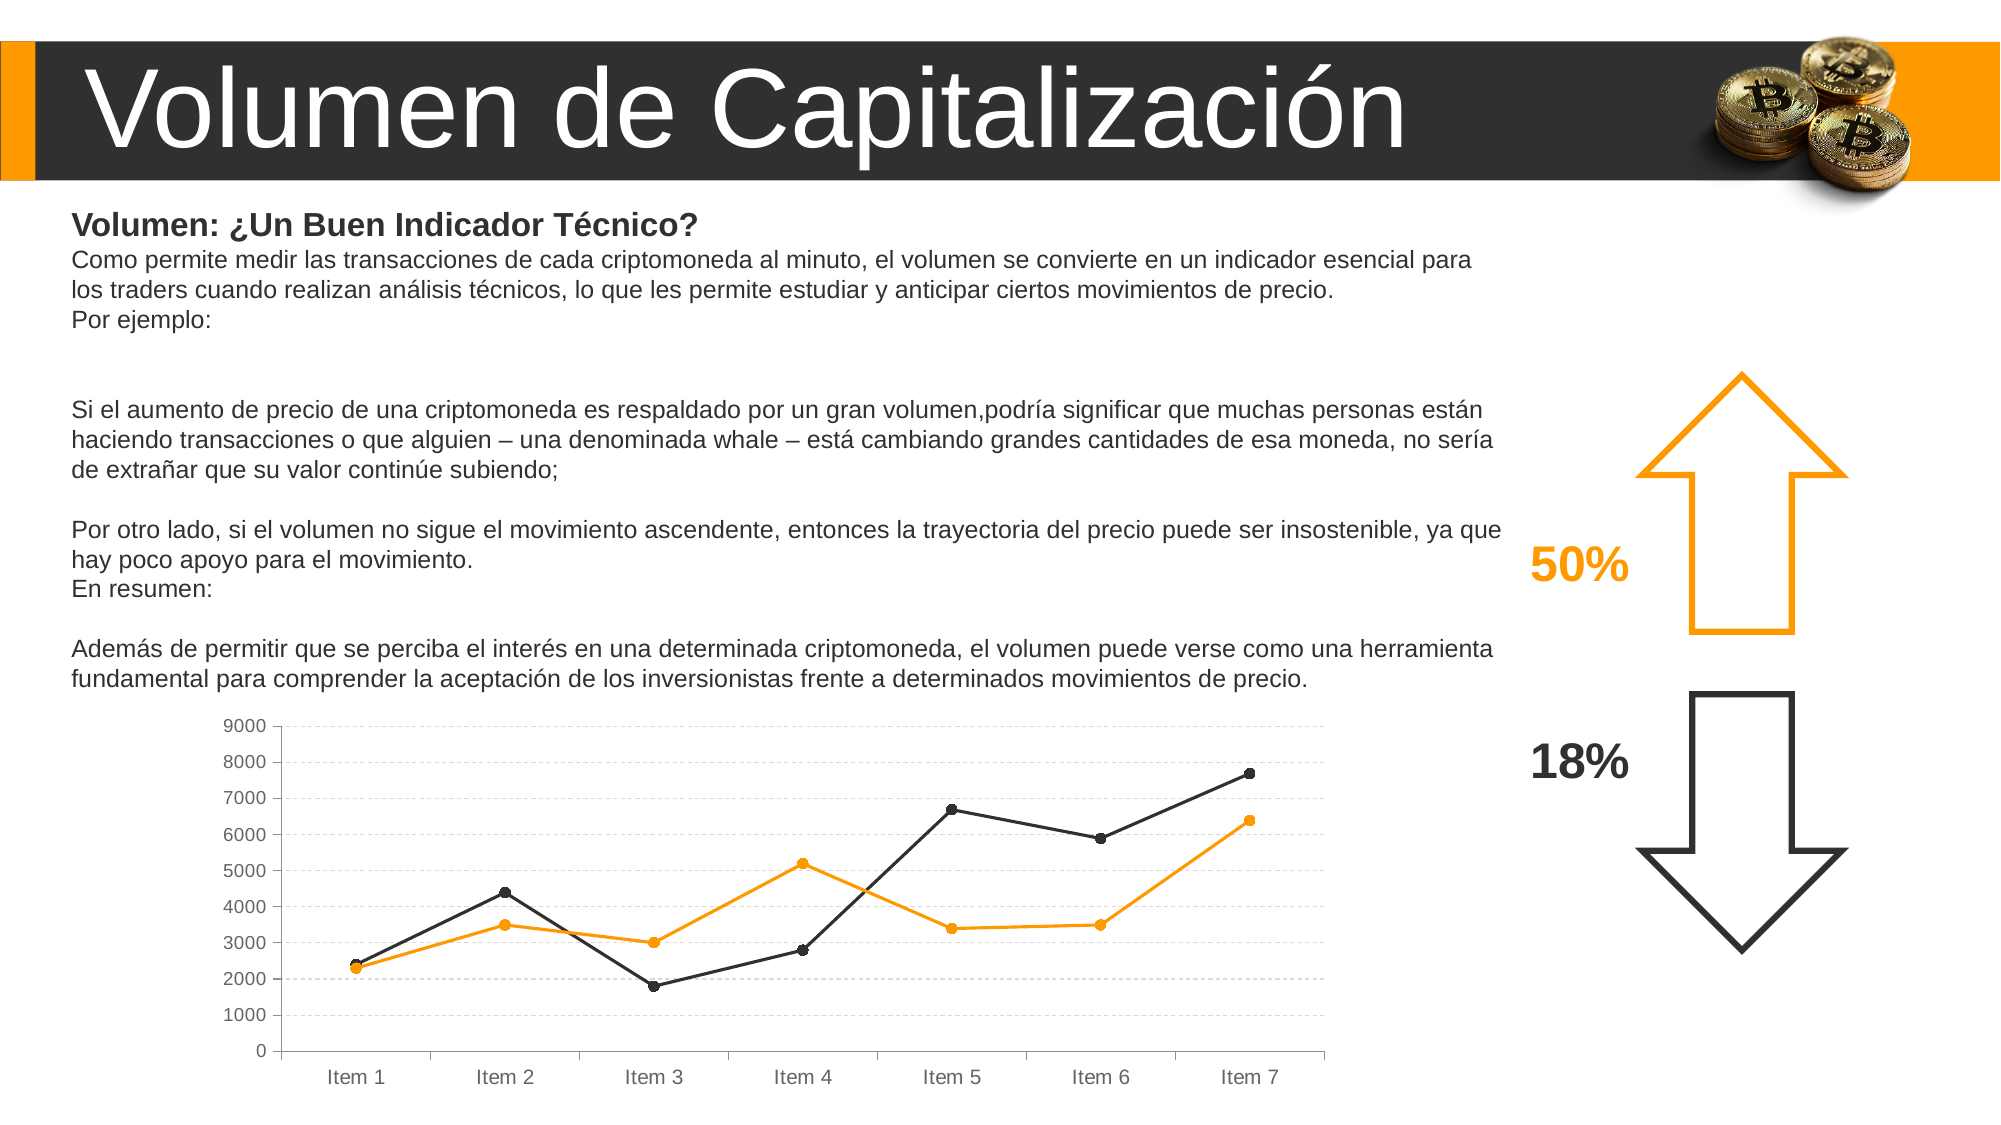

Volumen de Capitalización
Volumen: ¿Un Buen Indicador Técnico?
Como permite medir las transacciones de cada criptomoneda al minuto, el volumen se convierte en un indicador esencial para los traders cuando realizan análisis técnicos, lo que les permite estudiar y anticipar ciertos movimientos de precio.
Por ejemplo:
Si el aumento de precio de una criptomoneda es respaldado por un gran volumen,podría significar que muchas personas están haciendo transacciones o que alguien – una denominada whale – está cambiando grandes cantidades de esa moneda, no sería de extrañar que su valor continúe subiendo;

Por otro lado, si el volumen no sigue el movimiento ascendente, entonces la trayectoria del precio puede ser insostenible, ya que hay poco apoyo para el movimiento.
En resumen:

Además de permitir que se perciba el interés en una determinada criptomoneda, el volumen puede verse como una herramienta fundamental para comprender la aceptación de los inversionistas frente a determinados movimientos de precio.

50%

### Chart

| Category | Series 2 | Series 3 |
|---|---|---|
| Item 1 | 2400.0 | 2300.0 |
| Item 2 | 4400.0 | 3500.0 |
| Item 3 | 1800.0 | 3007.0 |
| Item 4 | 2800.0 | 5200.0 |
| Item 5 | 6700.0 | 3400.0 |
| Item 6 | 5900.0 | 3500.0 |
| Item 7 | 7700.0 | 6400.0 |
18%